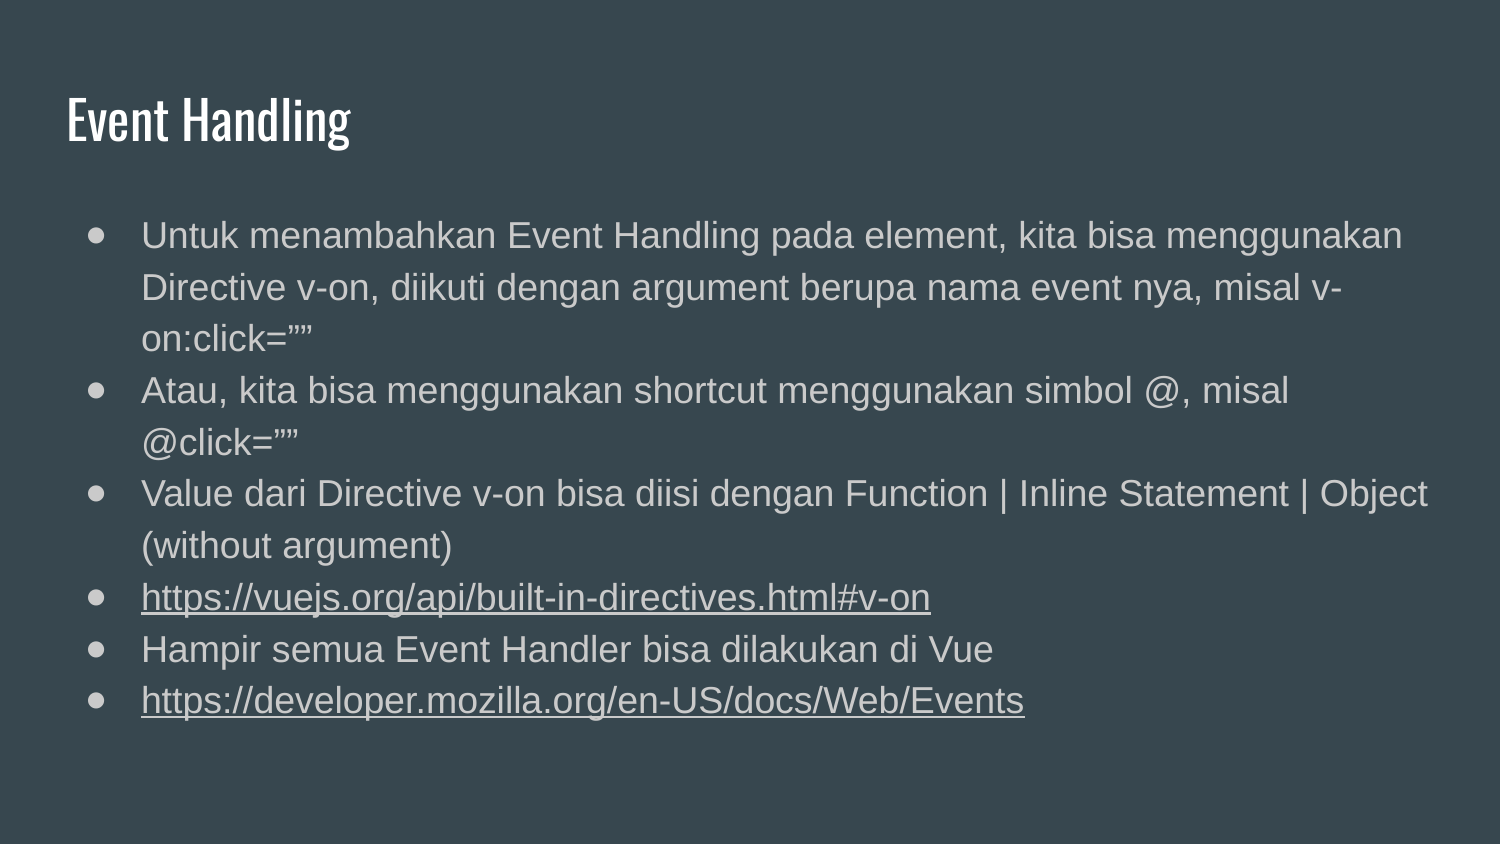

# Event Handling
Untuk menambahkan Event Handling pada element, kita bisa menggunakan Directive v-on, diikuti dengan argument berupa nama event nya, misal v-on:click=””
Atau, kita bisa menggunakan shortcut menggunakan simbol @, misal @click=””
Value dari Directive v-on bisa diisi dengan Function | Inline Statement | Object (without argument)
https://vuejs.org/api/built-in-directives.html#v-on
Hampir semua Event Handler bisa dilakukan di Vue
https://developer.mozilla.org/en-US/docs/Web/Events